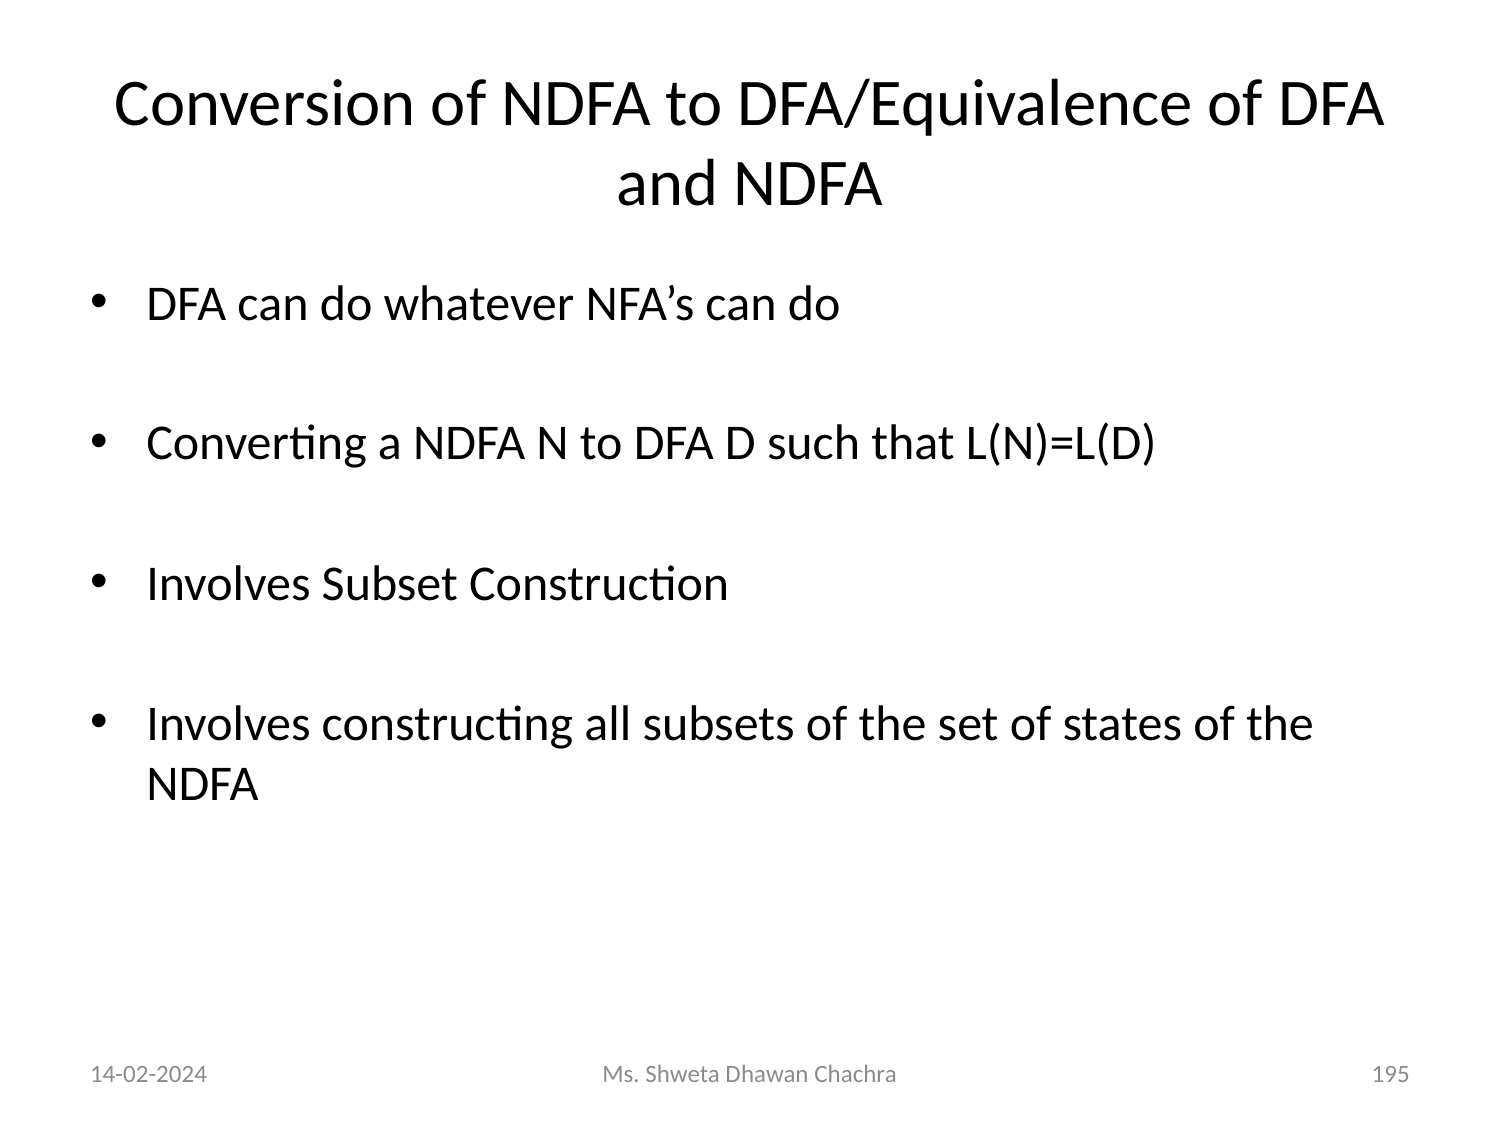

# Conversion of NDFA to DFA/Equivalence of DFA and NDFA
DFA can do whatever NFA’s can do

Converting a NDFA N to DFA D such that L(N)=L(D)

Involves Subset Construction

Involves constructing all subsets of the set of states of the NDFA
14-02-2024
Ms. Shweta Dhawan Chachra
195